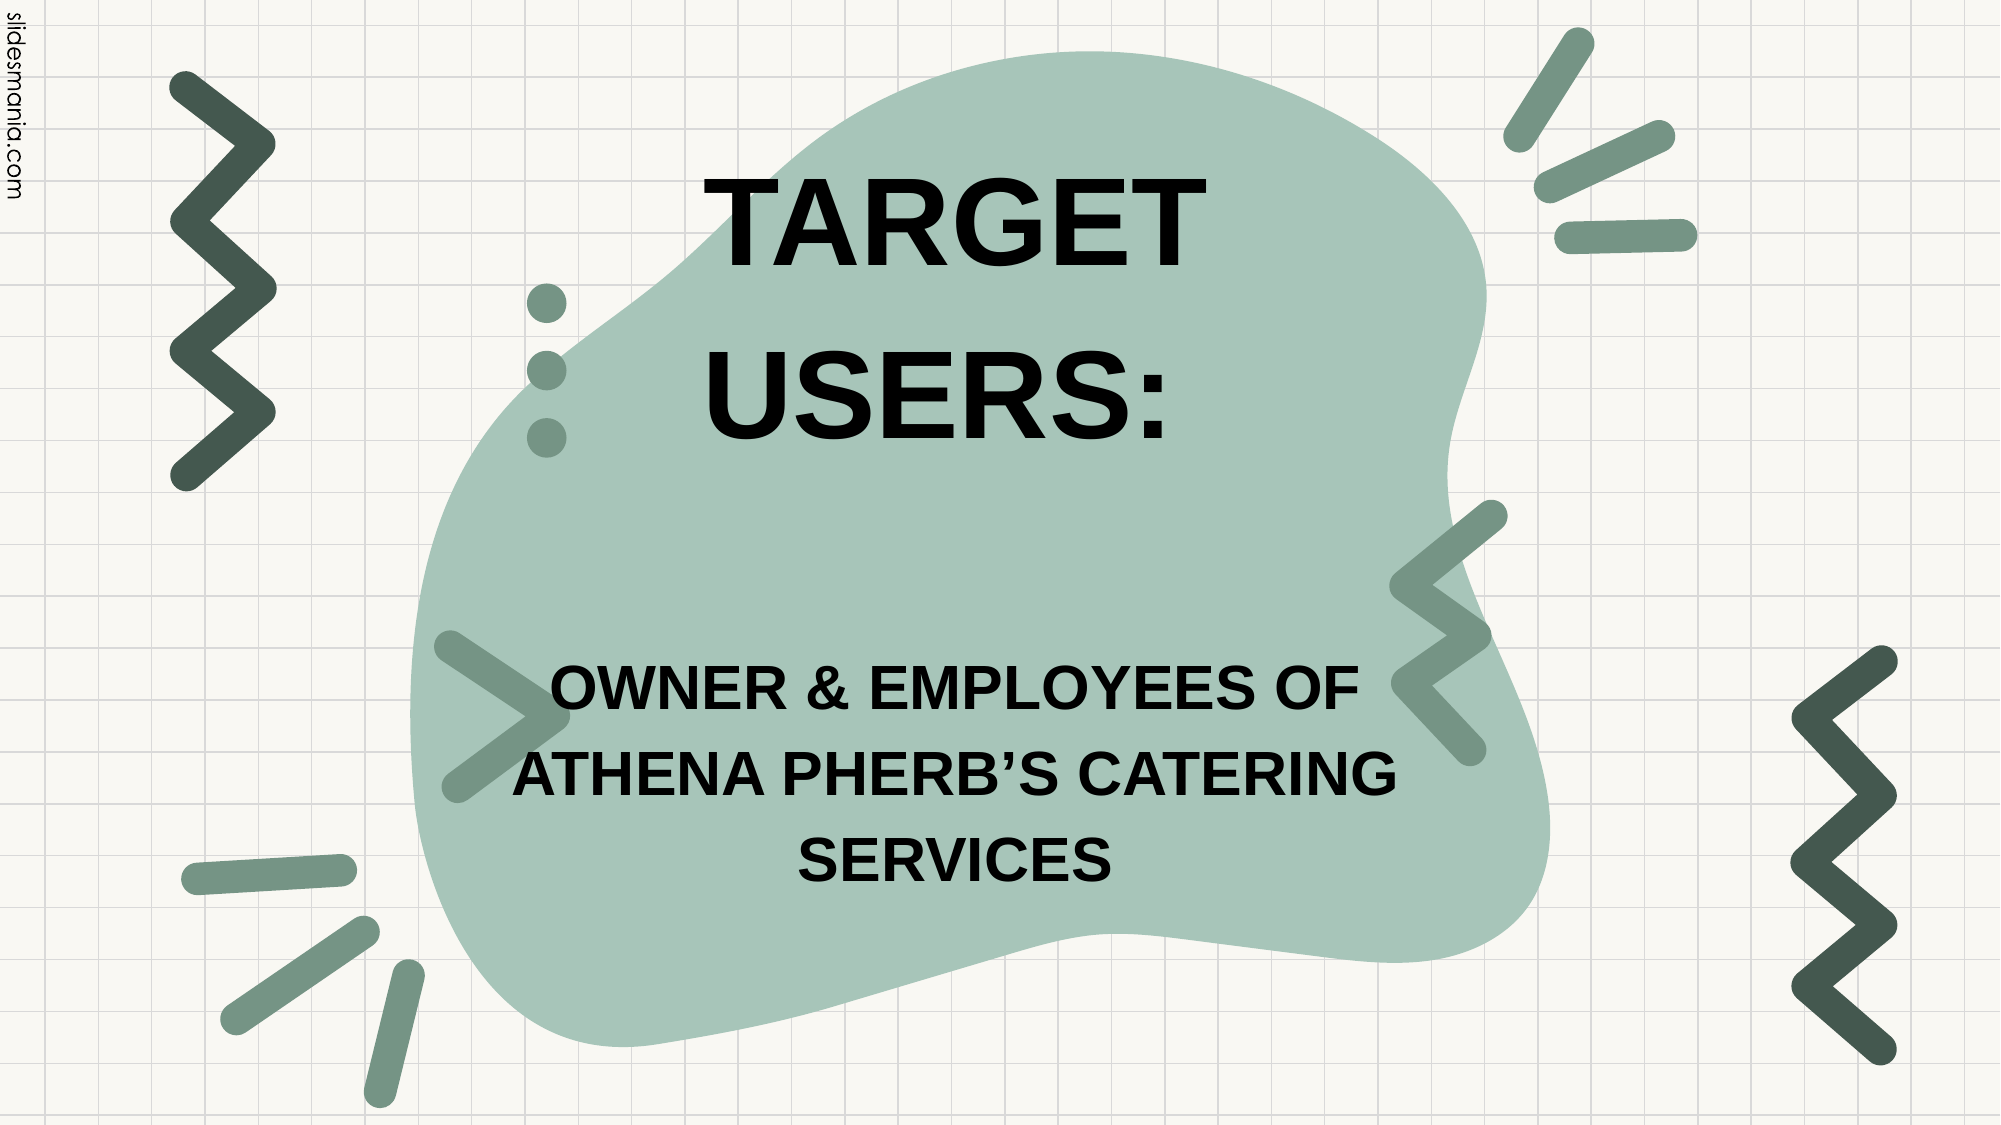

# TARGET USERS: OWNER & EMPLOYEES OF ATHENA PHERB’S CATERING SERVICES